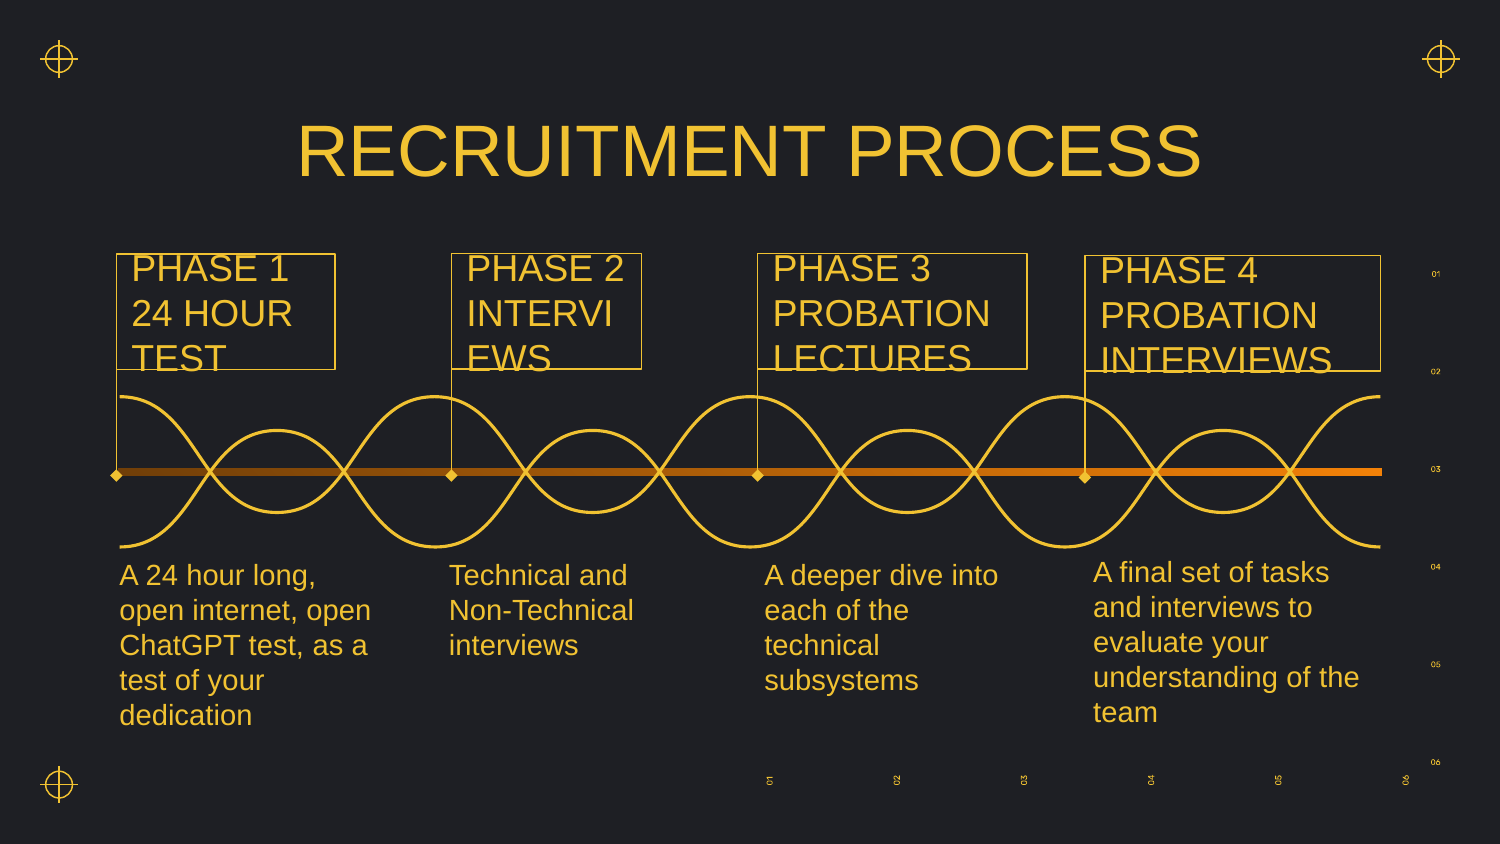

# RECRUITMENT PROCESS
PHASE 2
INTERVIEWS
PHASE 3
PROBATION LECTURES
PHASE 1
24 HOUR TEST
PHASE 4
PROBATION INTERVIEWS

A final set of tasks and interviews to evaluate your understanding of the team
A deeper dive into each of the technical subsystems
A 24 hour long, open internet, open ChatGPT test, as a test of your dedication
Technical and Non-Technical interviews